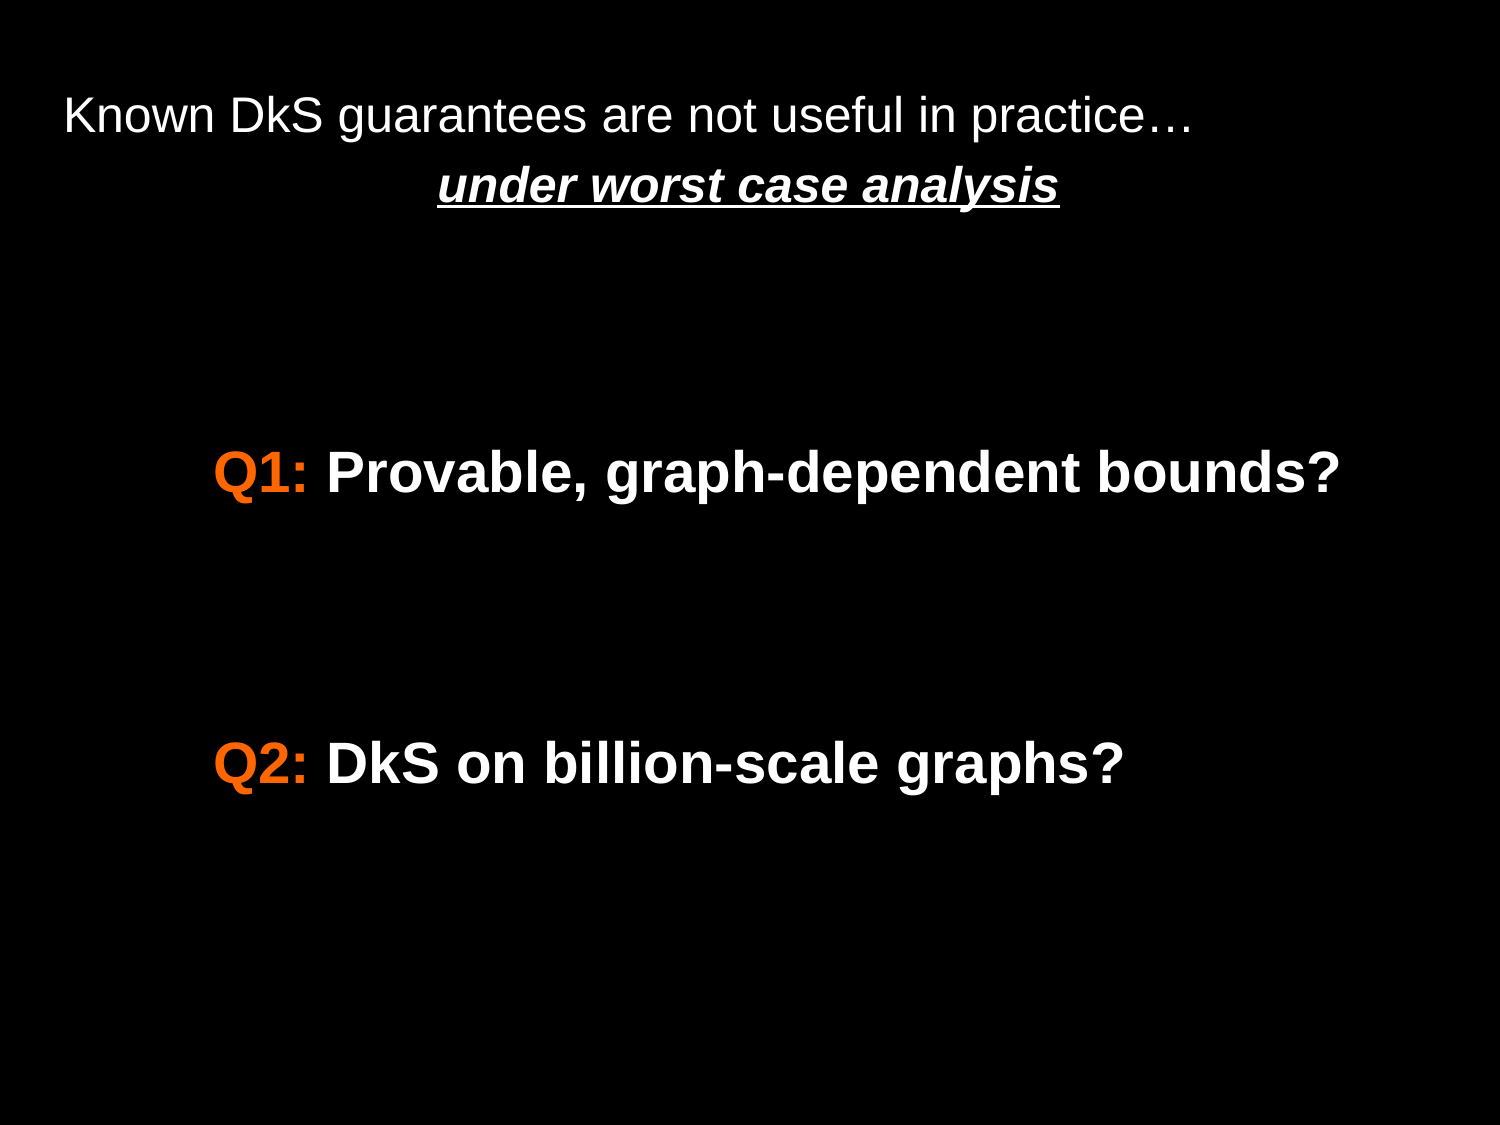

Known DkS guarantees are not useful in practice…
under worst case analysis

	Q1: Provable, graph-dependent bounds?

	Q2: DkS on billion-scale graphs?